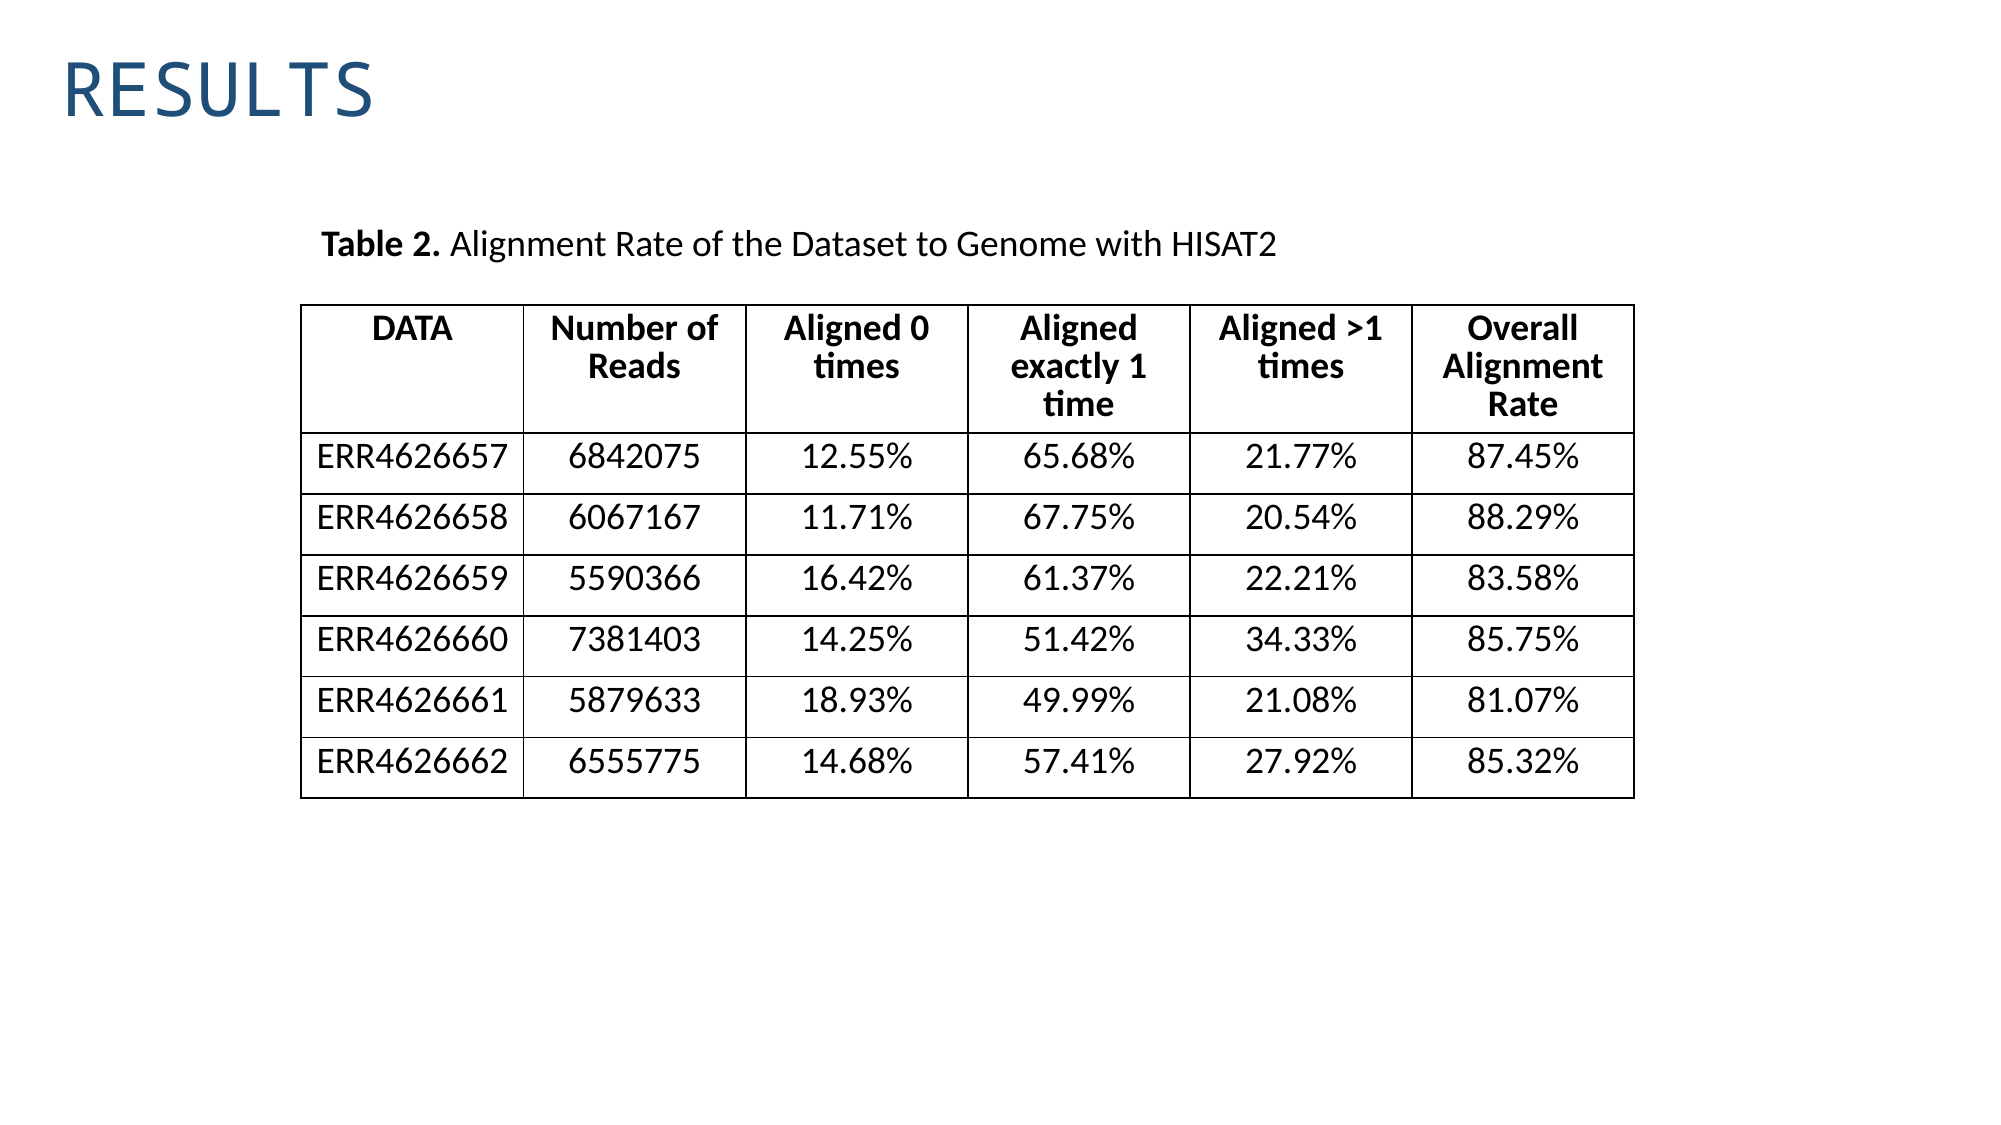

# RESULTS
Table 2. Alignment Rate of the Dataset to Genome with HISAT2
| DATA | Number of Reads | Aligned 0 times | Aligned exactly 1 time | Aligned >1 times | Overall Alignment Rate |
| --- | --- | --- | --- | --- | --- |
| ERR4626657 | 6842075 | 12.55% | 65.68% | 21.77% | 87.45% |
| ERR4626658 | 6067167 | 11.71% | 67.75% | 20.54% | 88.29% |
| ERR4626659 | 5590366 | 16.42% | 61.37% | 22.21% | 83.58% |
| ERR4626660 | 7381403 | 14.25% | 51.42% | 34.33% | 85.75% |
| ERR4626661 | 5879633 | 18.93% | 49.99% | 21.08% | 81.07% |
| ERR4626662 | 6555775 | 14.68% | 57.41% | 27.92% | 85.32% |